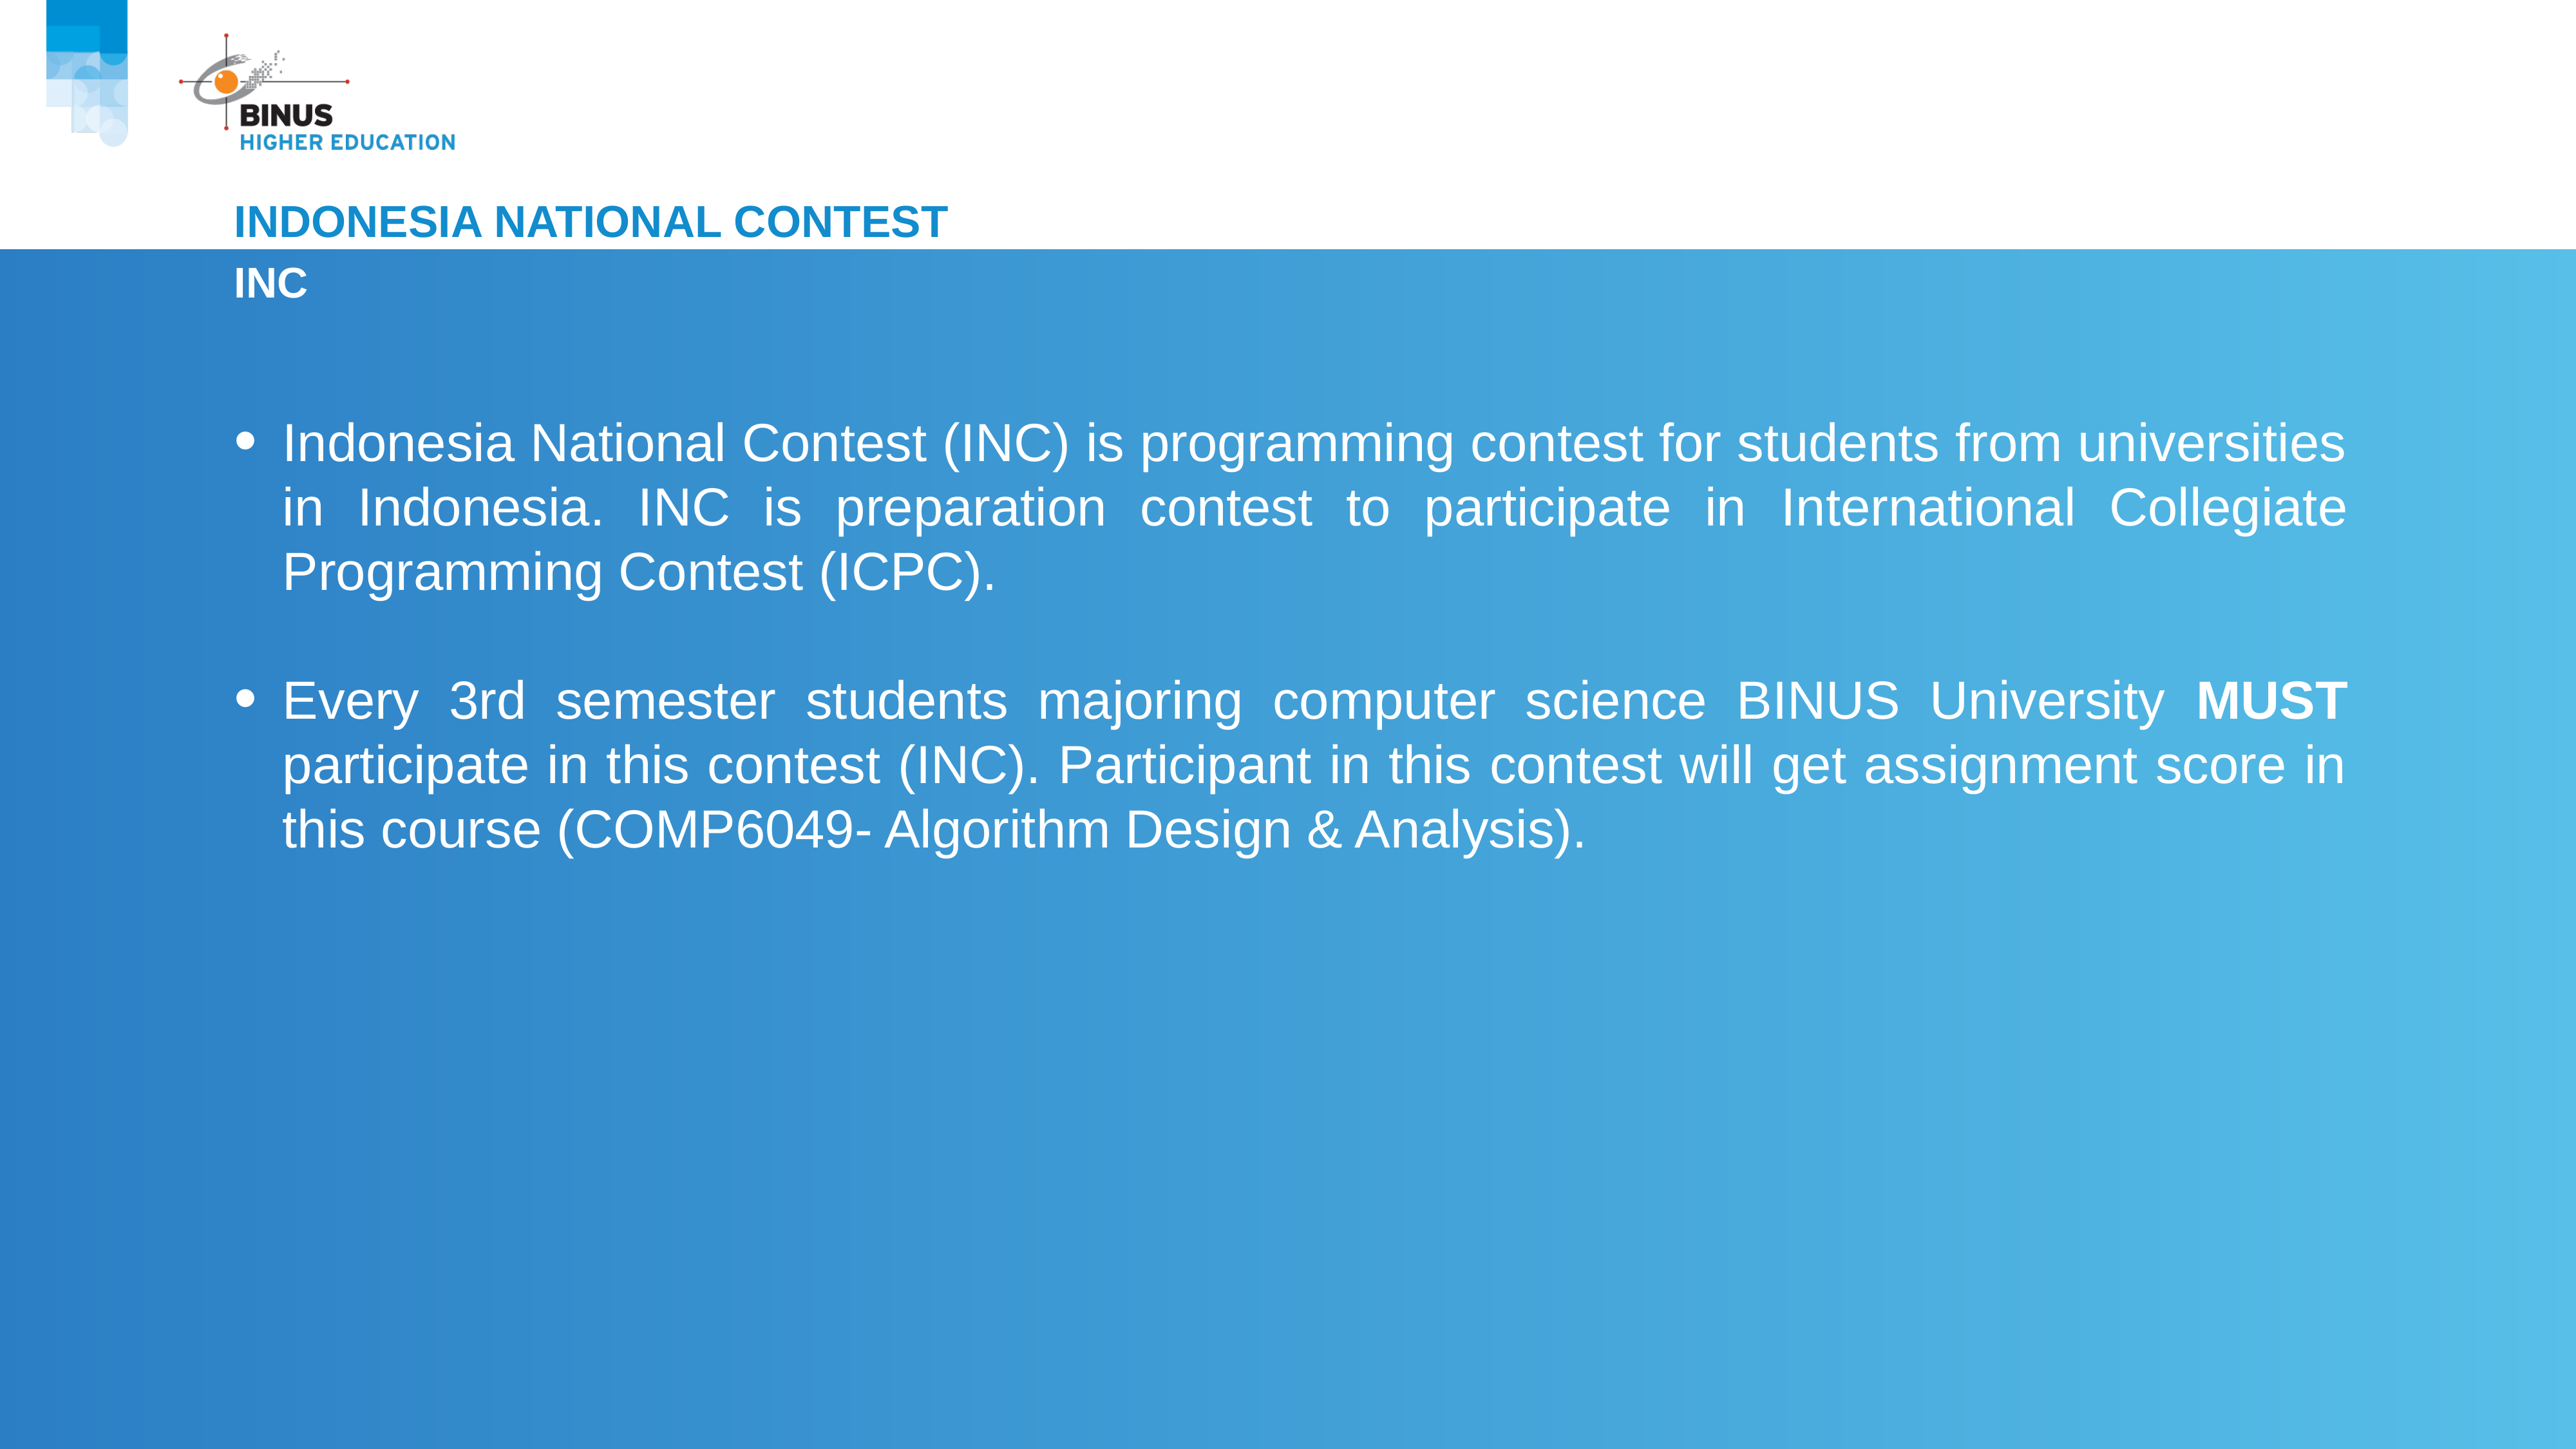

# Indonesia National Contest
INC
Indonesia National Contest (INC) is programming contest for students from universities in Indonesia. INC is preparation contest to participate in International Collegiate Programming Contest (ICPC).

Every 3rd semester students majoring computer science BINUS University MUST participate in this contest (INC). Participant in this contest will get assignment score in this course (COMP6049- Algorithm Design & Analysis).